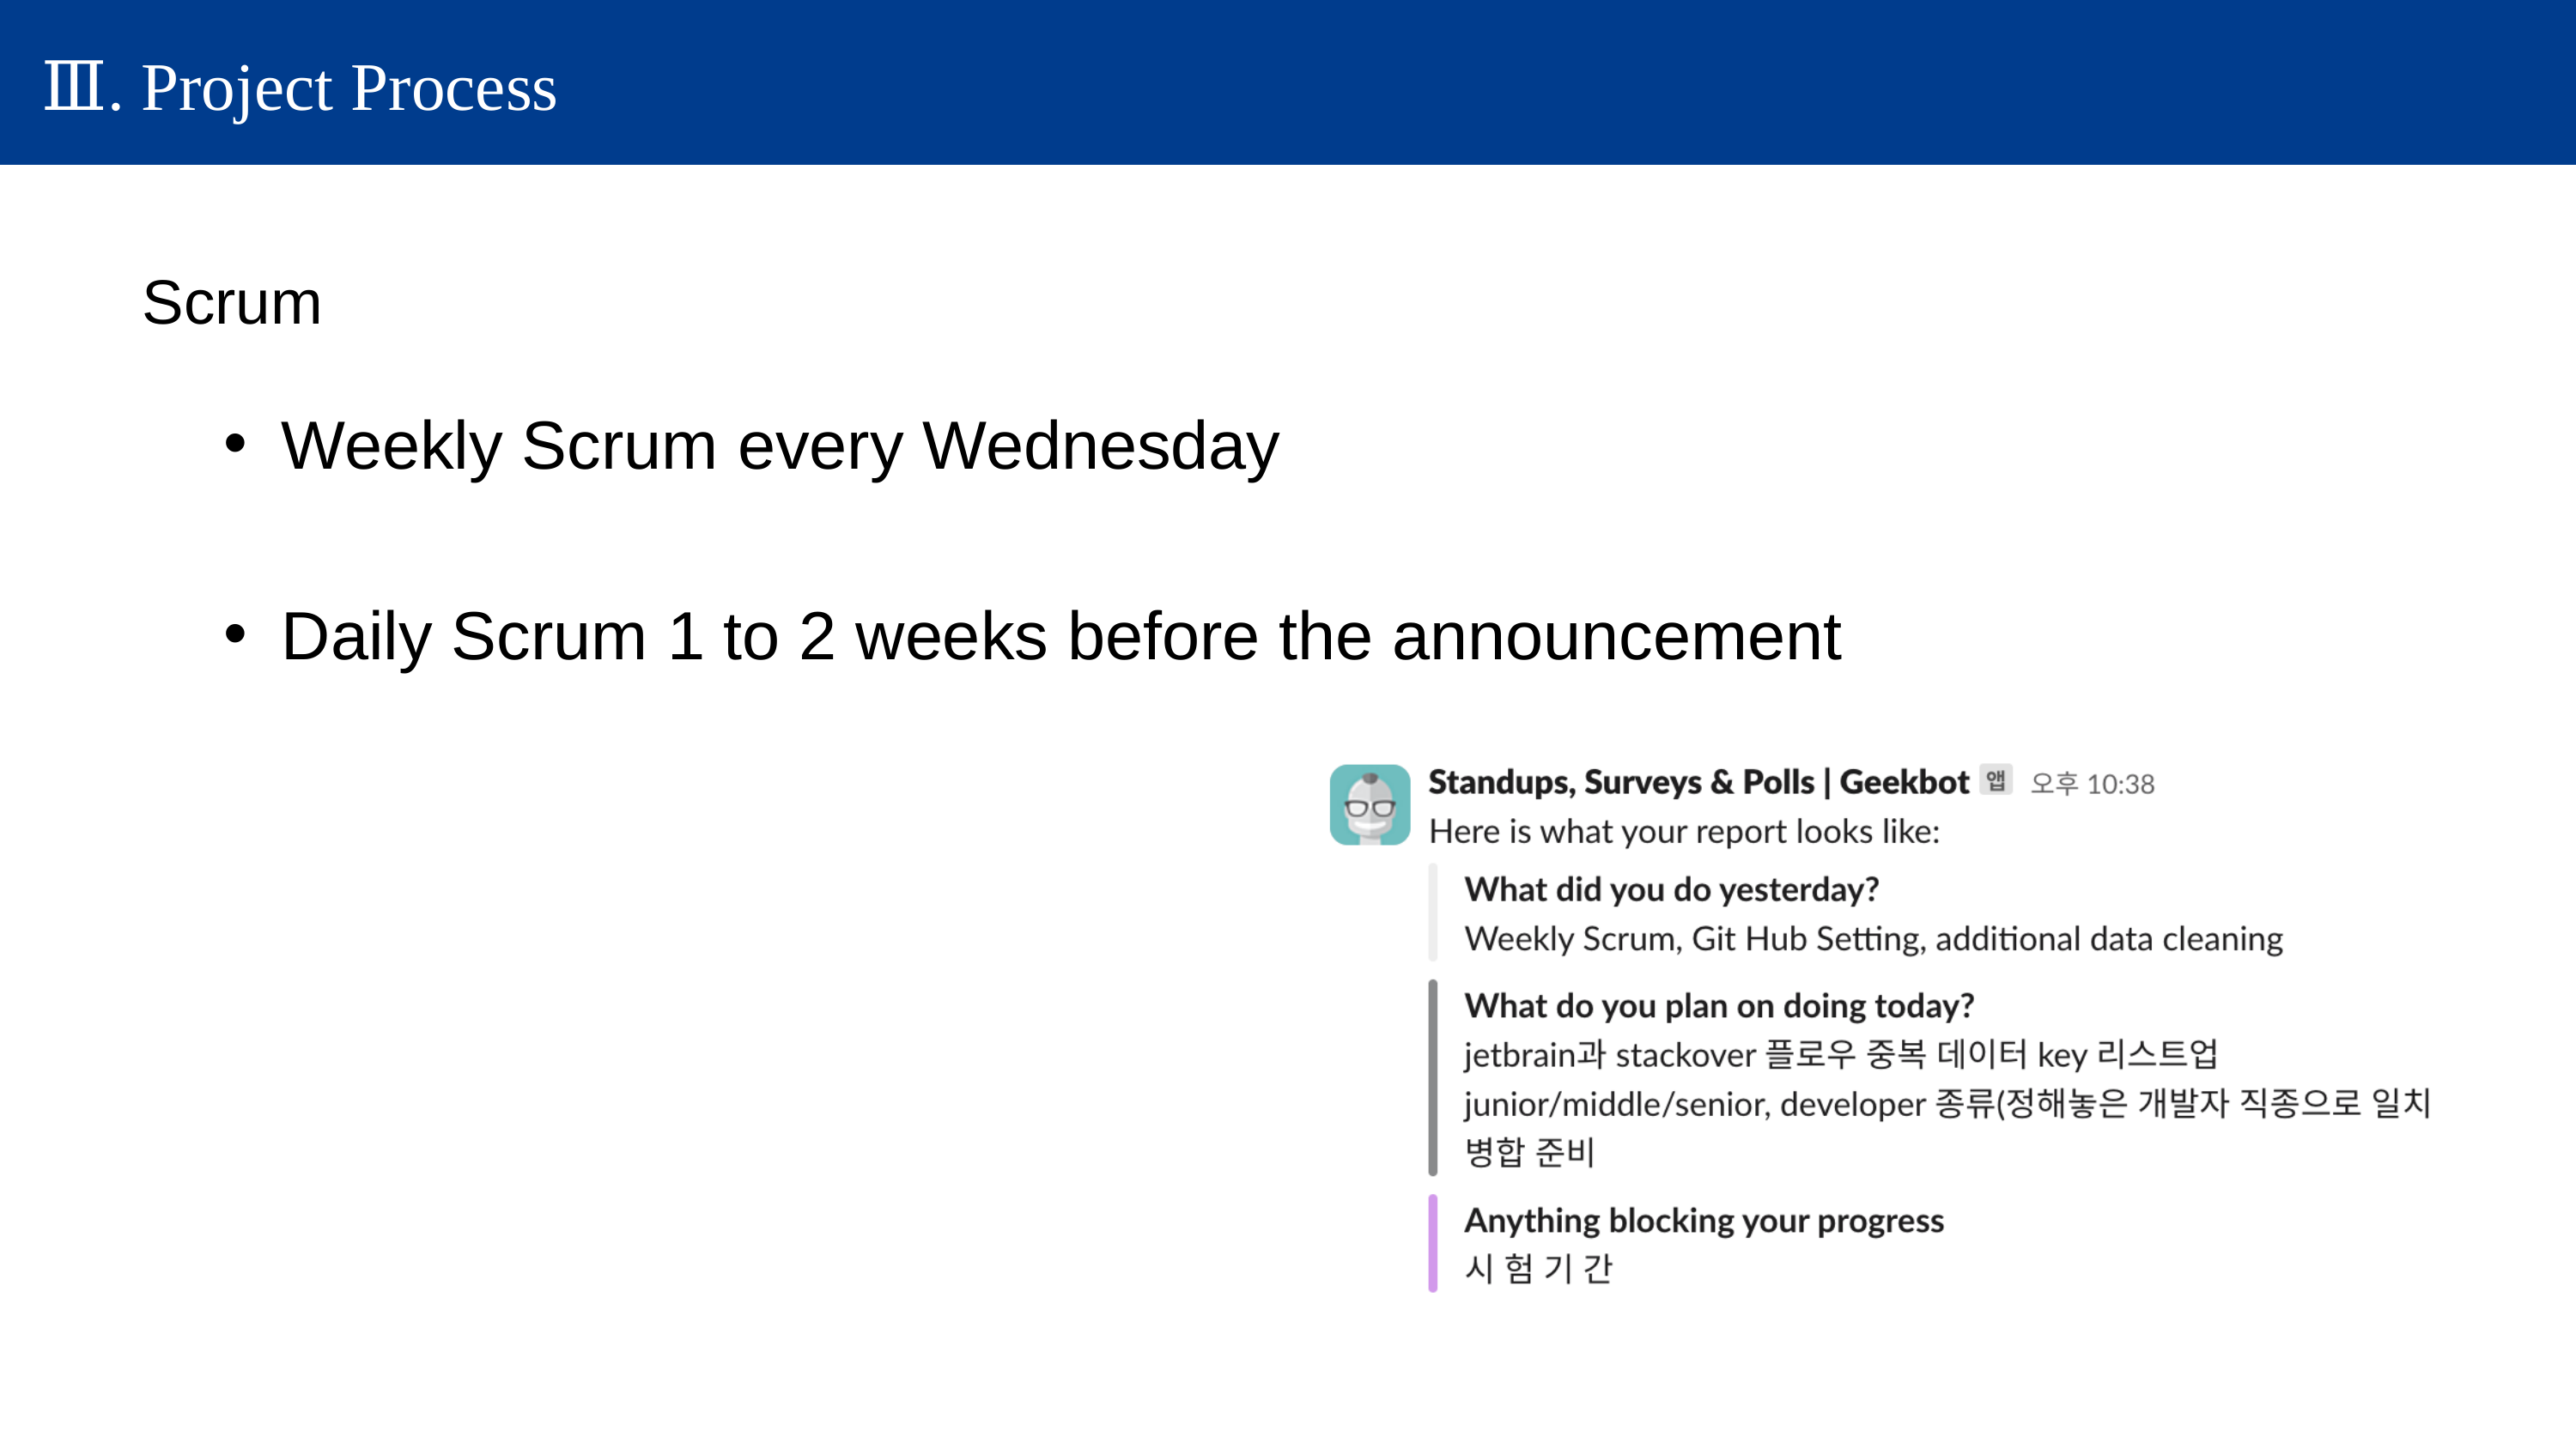

Ⅲ. Project Process
Scrum
Weekly Scrum every Wednesday

Daily Scrum 1 to 2 weeks before the announcement